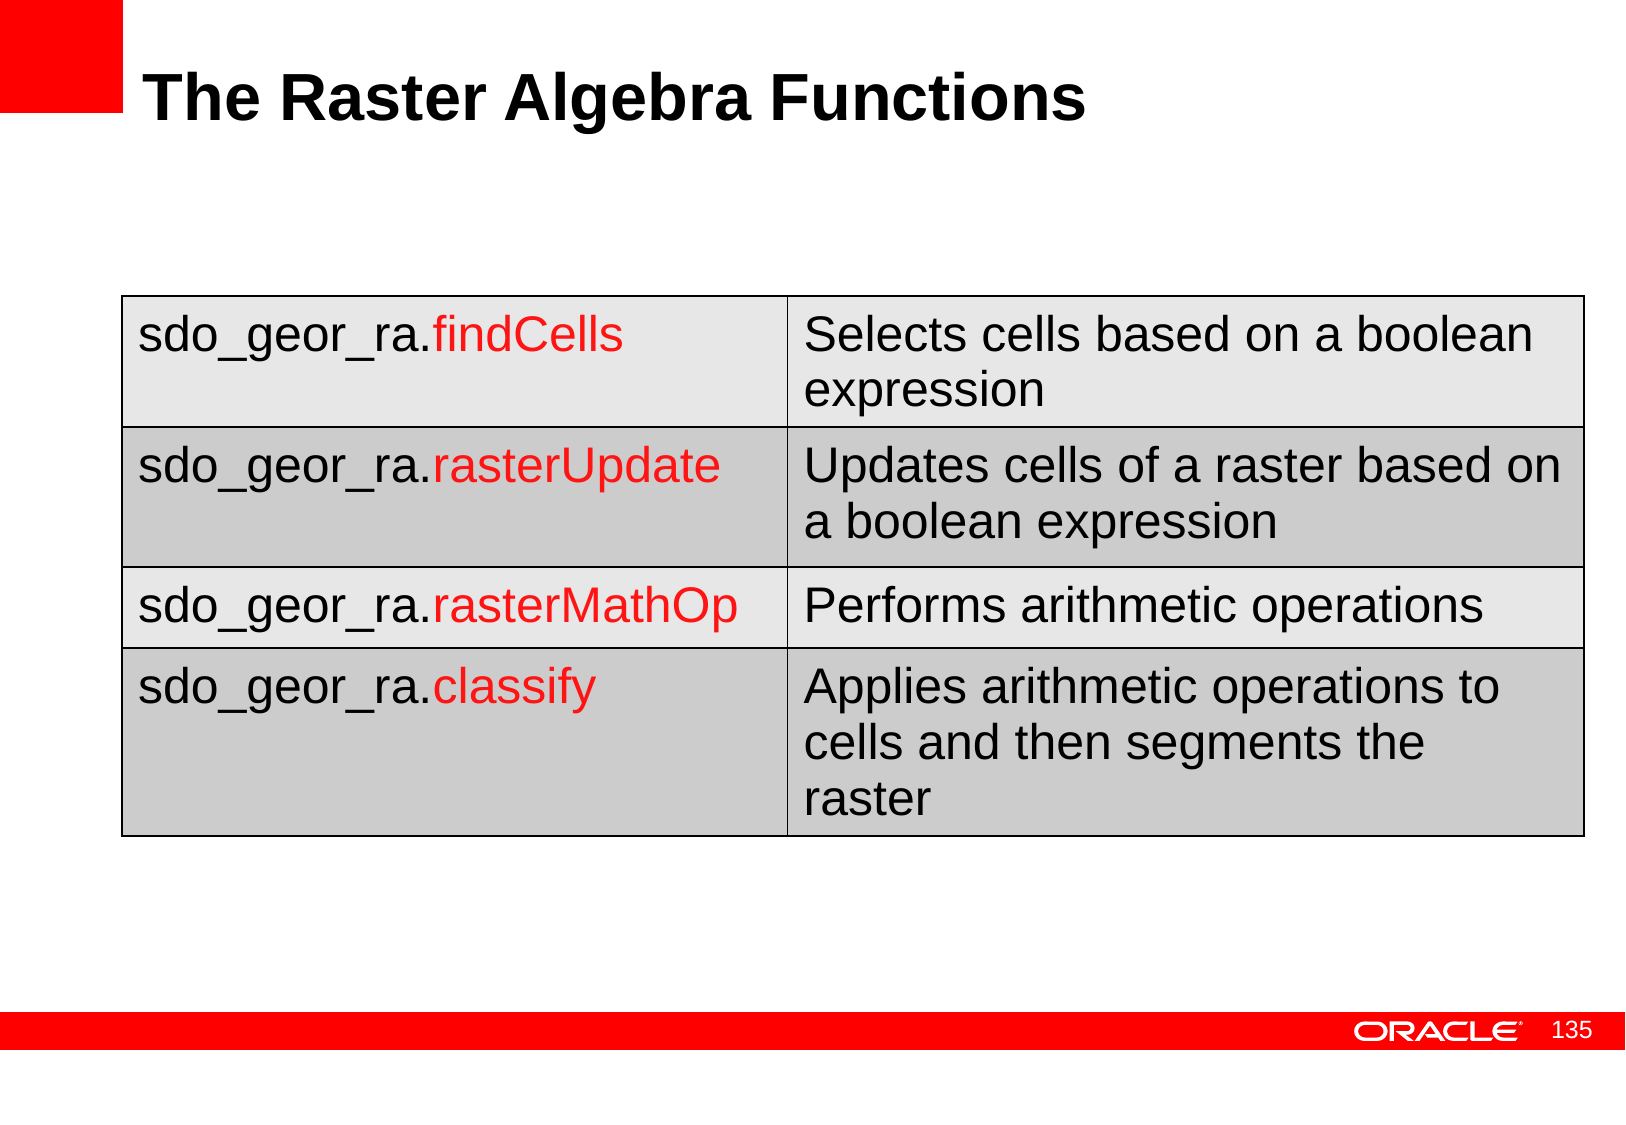

# The Raster Algebra Functions

| sdo\_geor\_ra.findCells | Selects cells based on a boolean expression |
| --- | --- |
| sdo\_geor\_ra.rasterUpdate | Updates cells of a raster based on a boolean expression |
| sdo\_geor\_ra.rasterMathOp | Performs arithmetic operations |
| sdo\_geor\_ra.classify | Applies arithmetic operations to cells and then segments the raster |